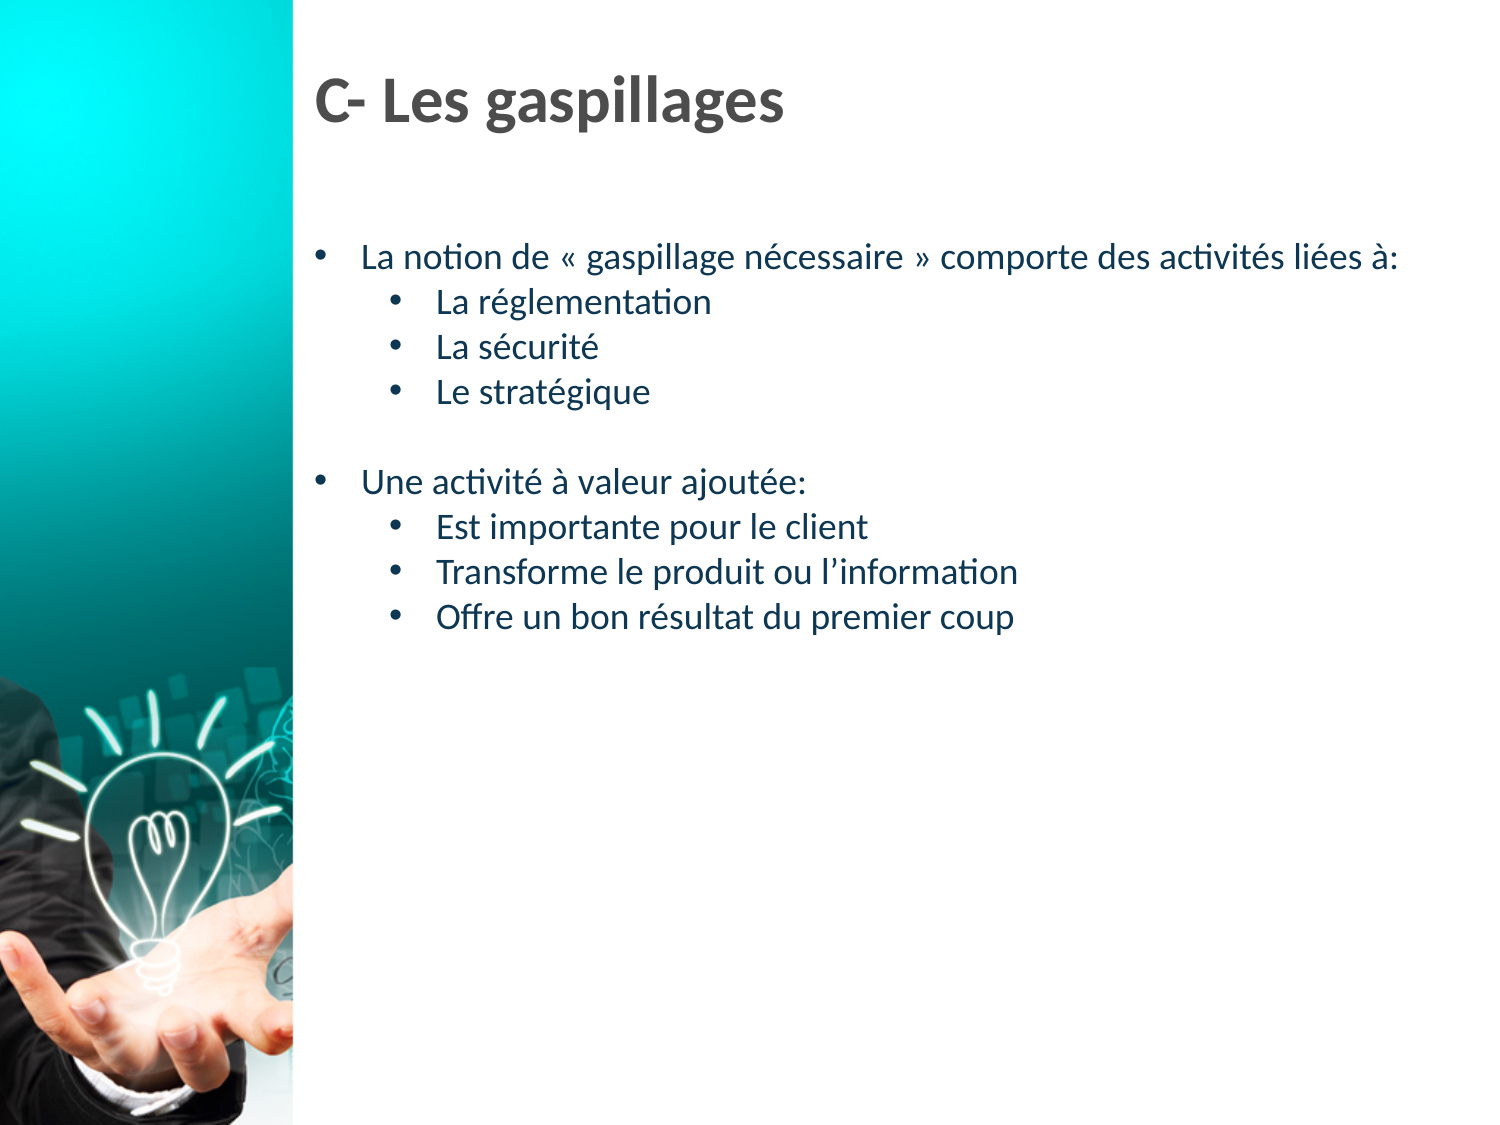

# C- Les gaspillages
La notion de « gaspillage nécessaire » comporte des activités liées à:
La réglementation
La sécurité
Le stratégique

Une activité à valeur ajoutée:
Est importante pour le client
Transforme le produit ou l’information
Offre un bon résultat du premier coup